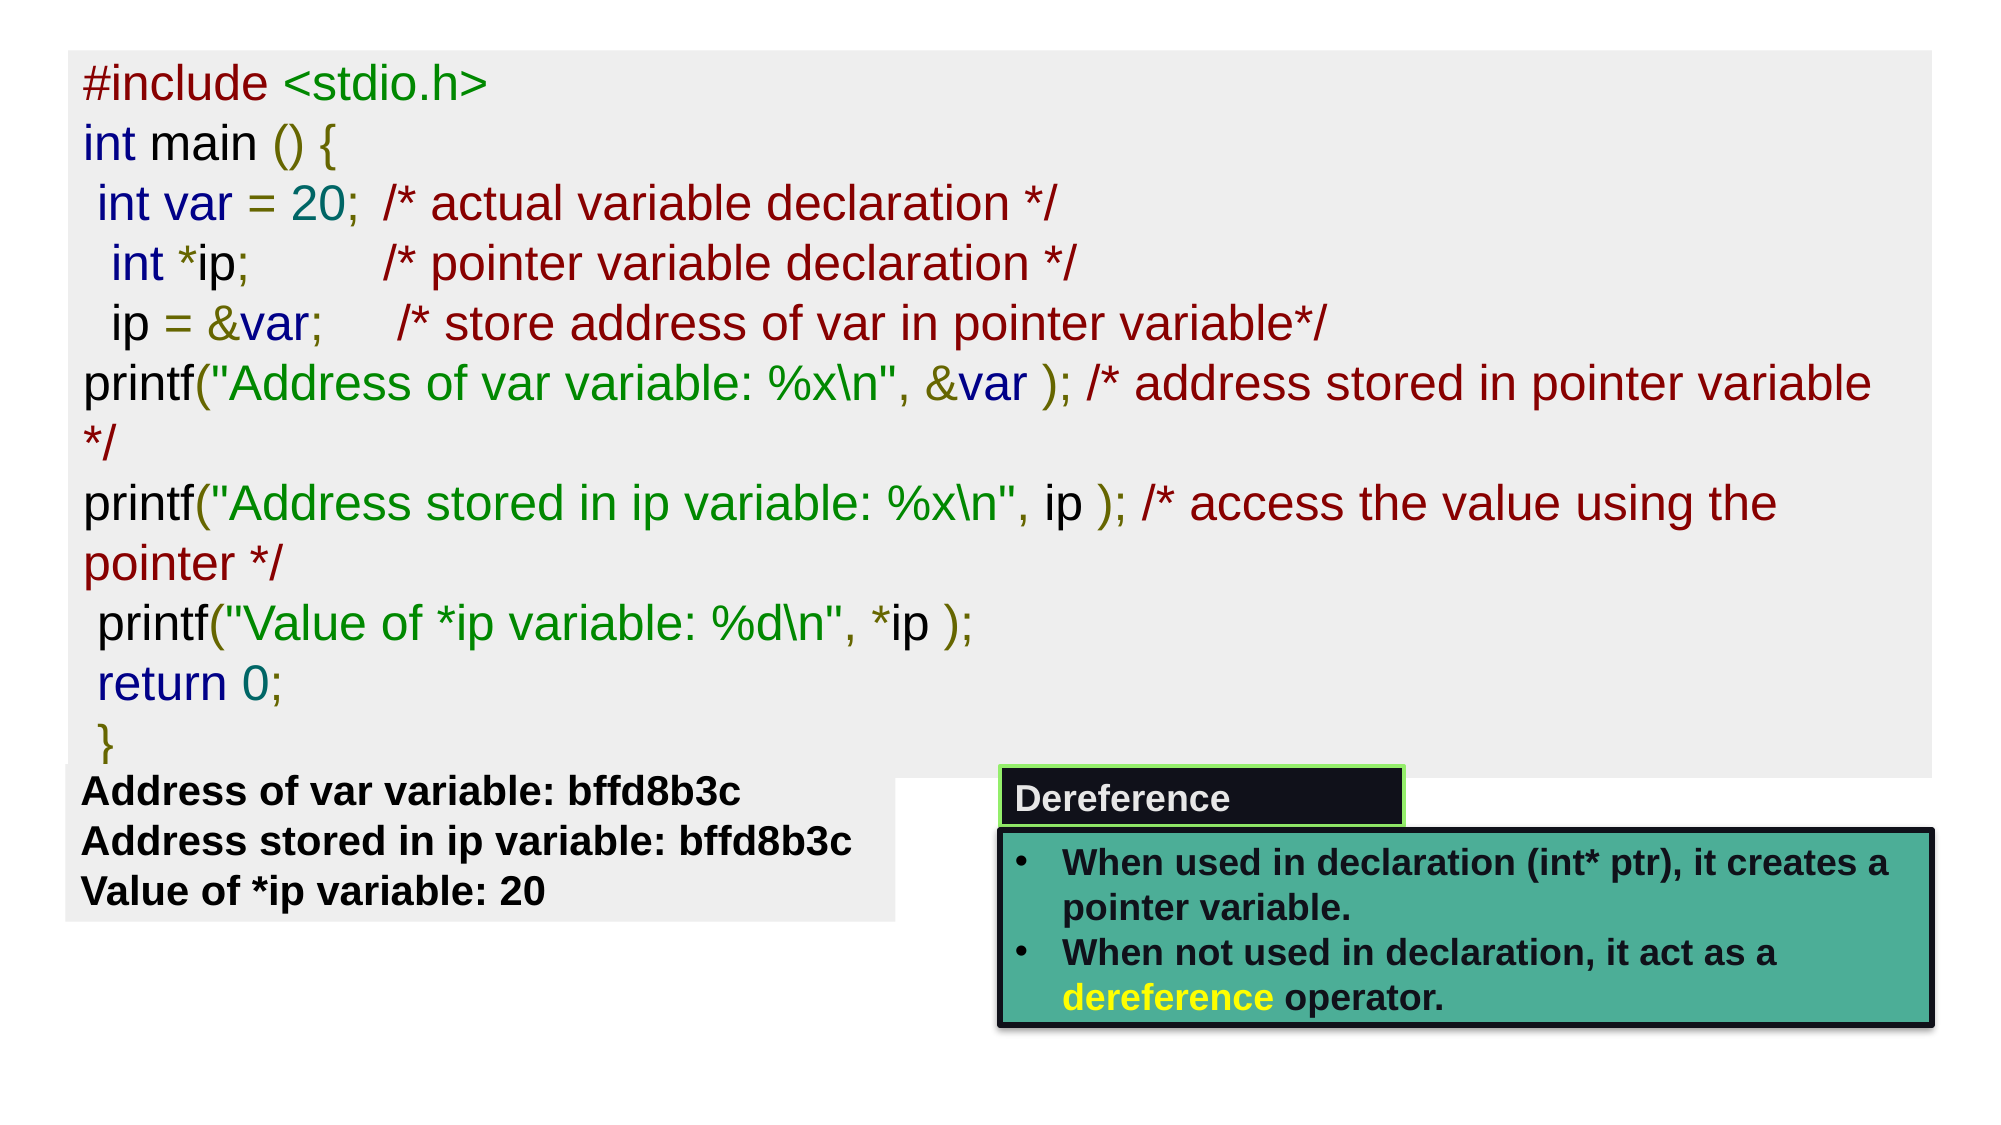

#include <stdio.h>
int main () {
 int var = 20; 	/* actual variable declaration */
  int *ip; 	/* pointer variable declaration */
  ip = &var;	 /* store address of var in pointer variable*/
printf("Address of var variable: %x\n", &var ); /* address stored in pointer variable */
printf("Address stored in ip variable: %x\n", ip ); /* access the value using the pointer */
 printf("Value of *ip variable: %d\n", *ip );
 return 0;
 }
Address of var variable: bffd8b3c
Address stored in ip variable: bffd8b3c
Value of *ip variable: 20
Dereference
When used in declaration (int* ptr), it creates a pointer variable.
When not used in declaration, it act as a dereference operator.